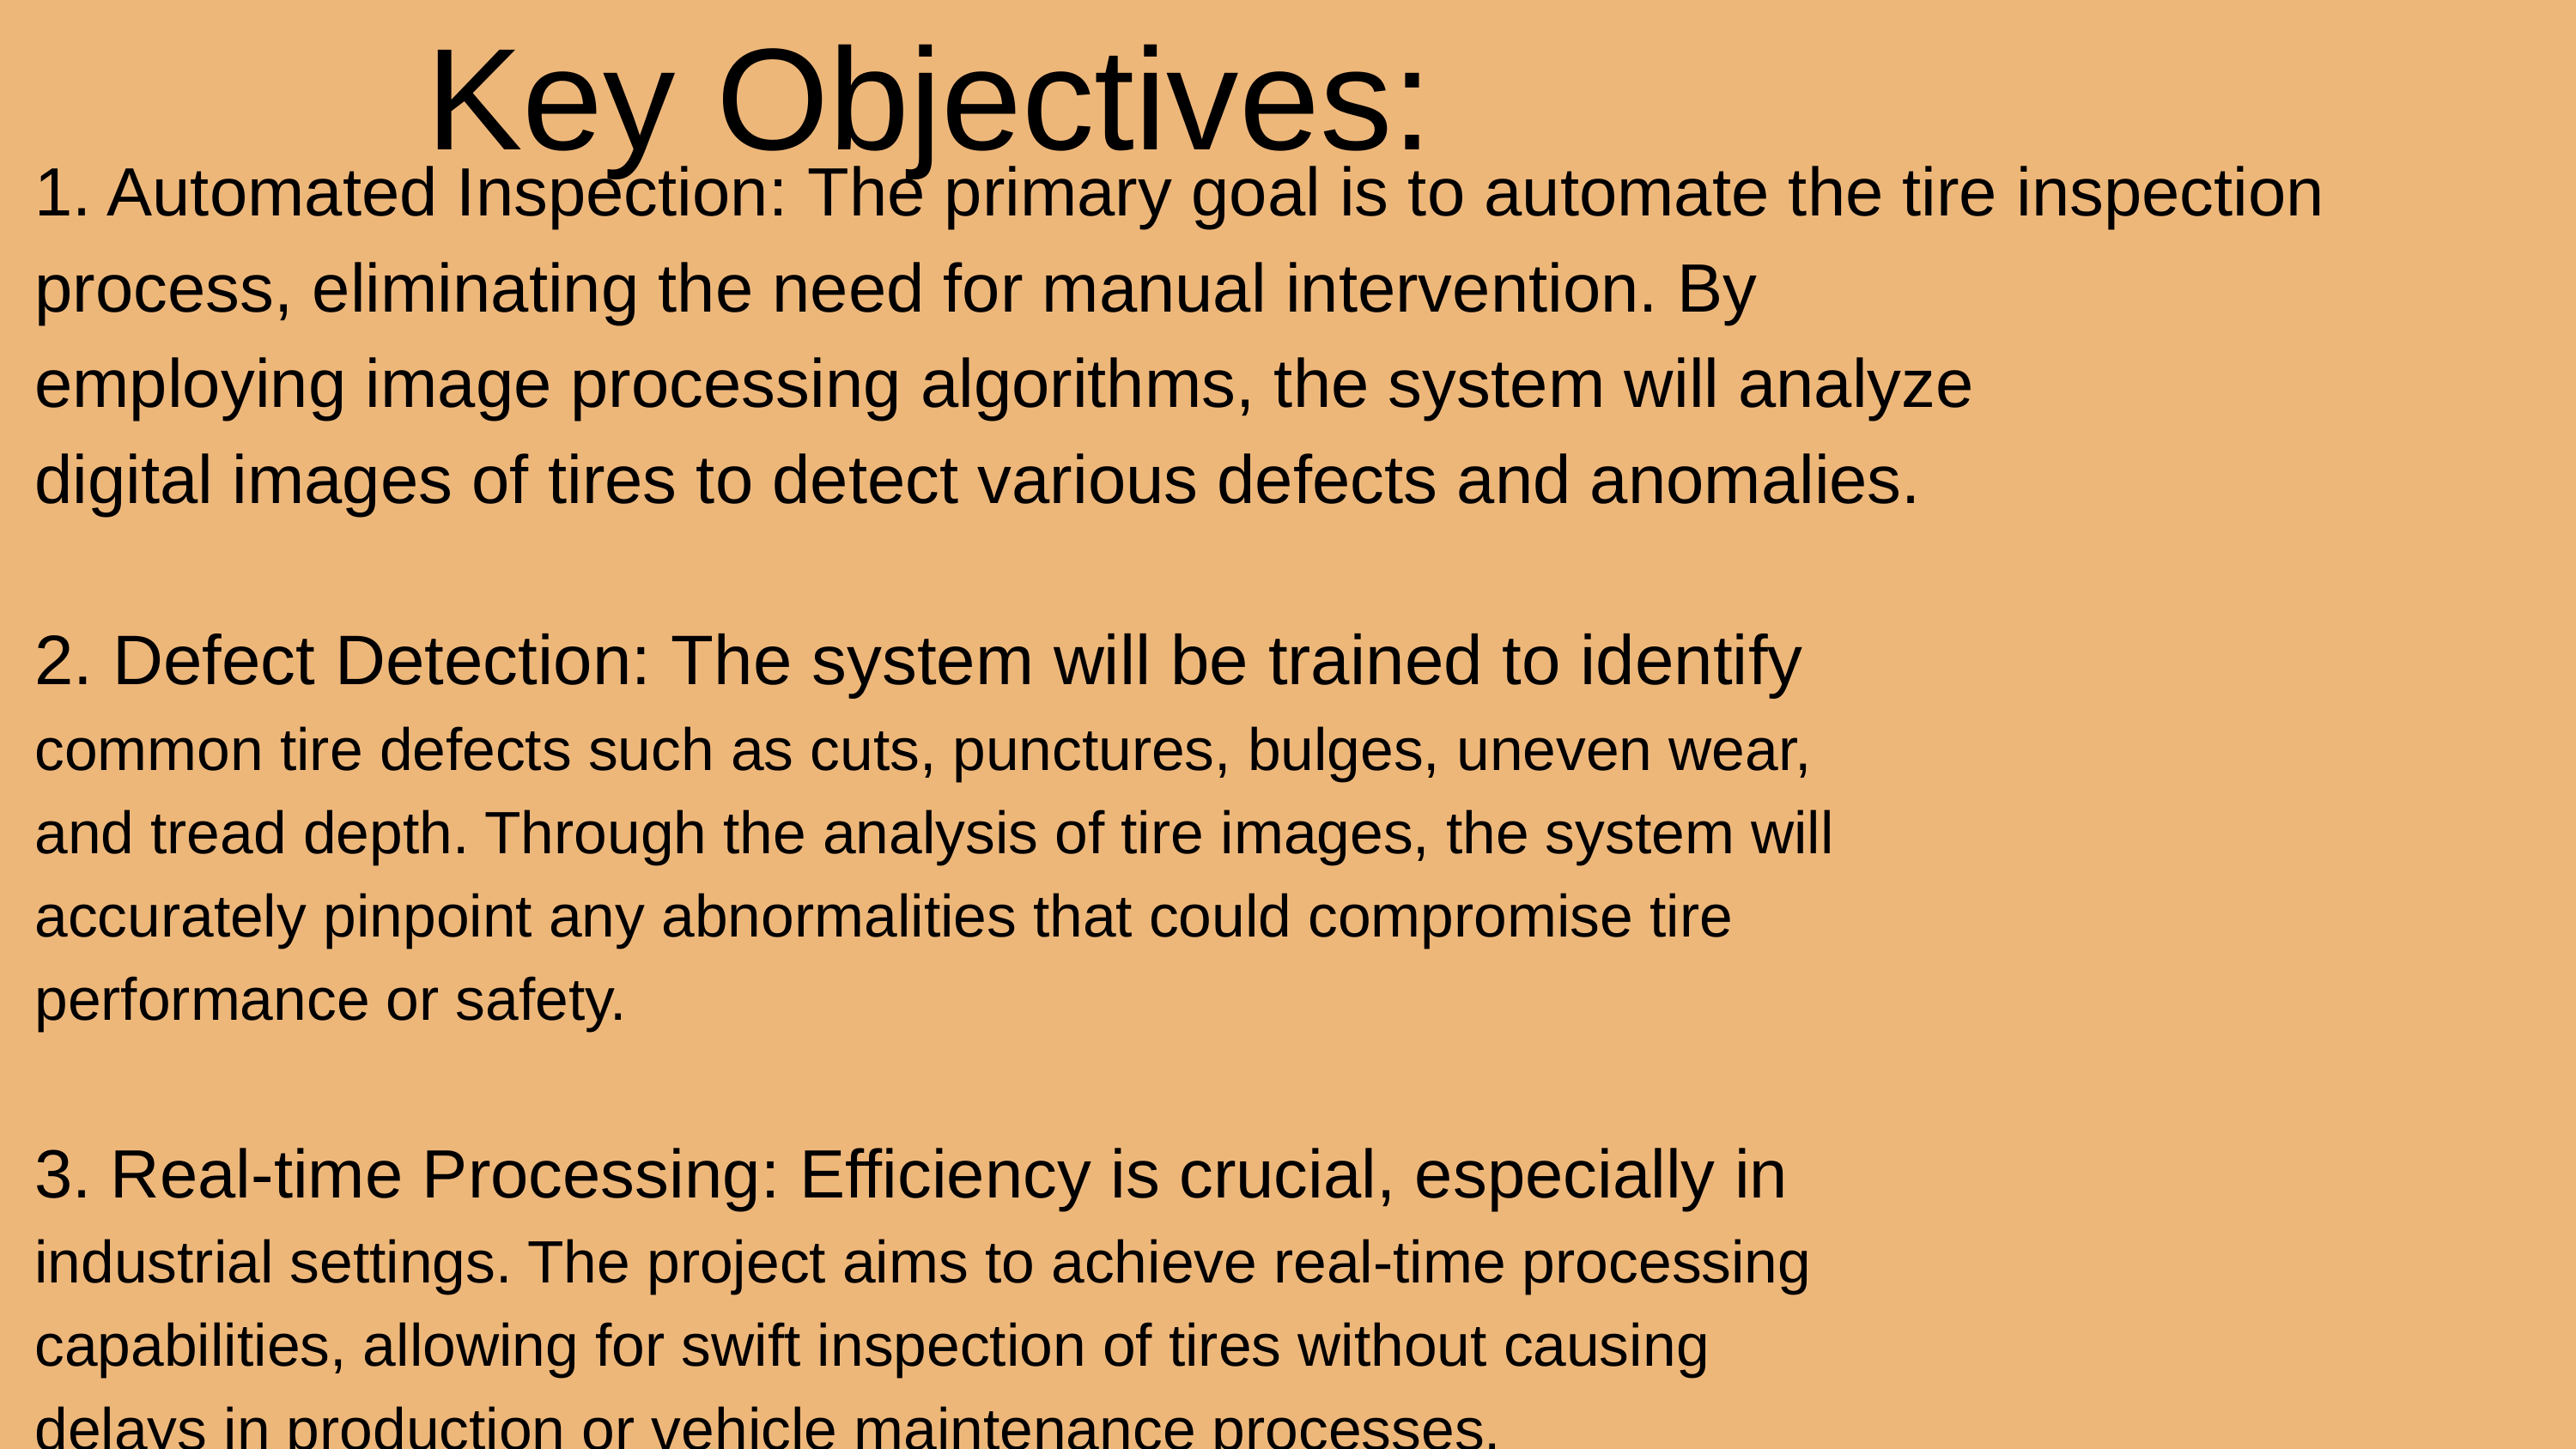

Key Objectives:
1. Automated Inspection: The primary goal is to automate the tire inspection process, eliminating the need for manual intervention. By
employing image processing algorithms, the system will analyze
digital images of tires to detect various defects and anomalies.

2. Defect Detection: The system will be trained to identify
common tire defects such as cuts, punctures, bulges, uneven wear,
and tread depth. Through the analysis of tire images, the system will
accurately pinpoint any abnormalities that could compromise tire
performance or safety.

3. Real-time Processing: Efficiency is crucial, especially in
industrial settings. The project aims to achieve real-time processing
capabilities, allowing for swift inspection of tires without causing
delays in production or vehicle maintenance processes.